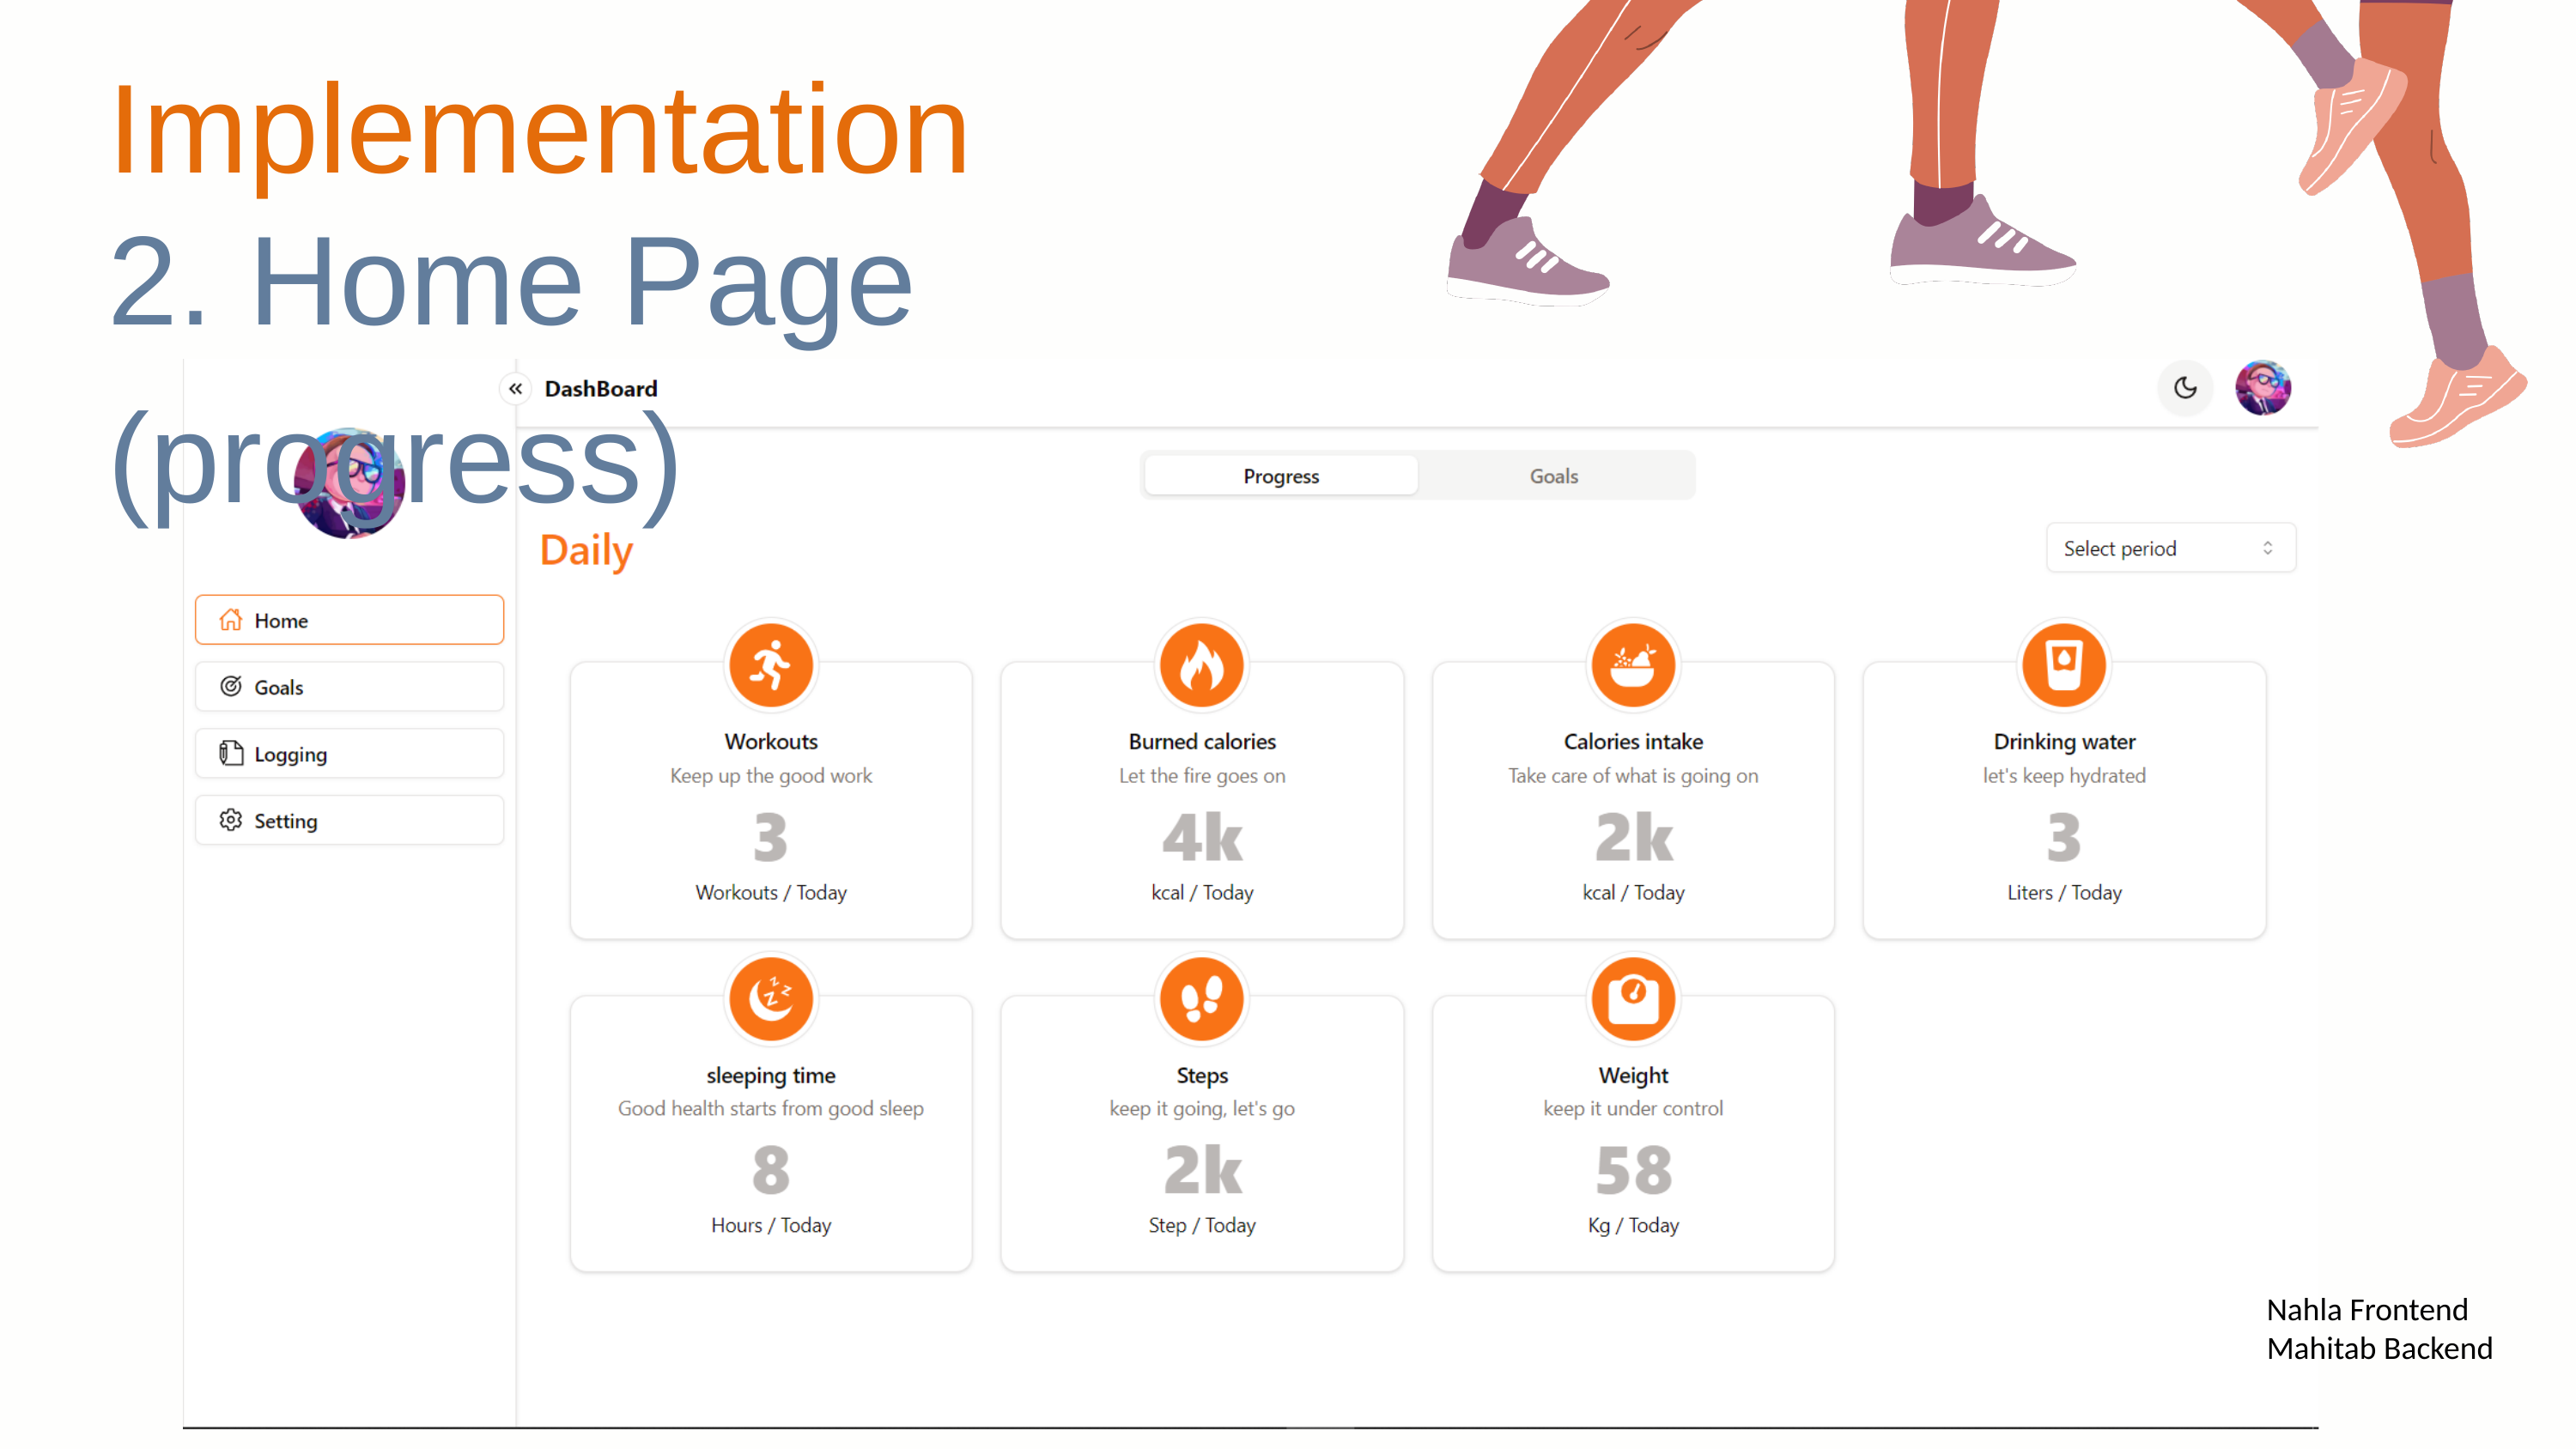

Implementation
2. Home Page (progress)

Nahla Frontend
Mahitab Backend